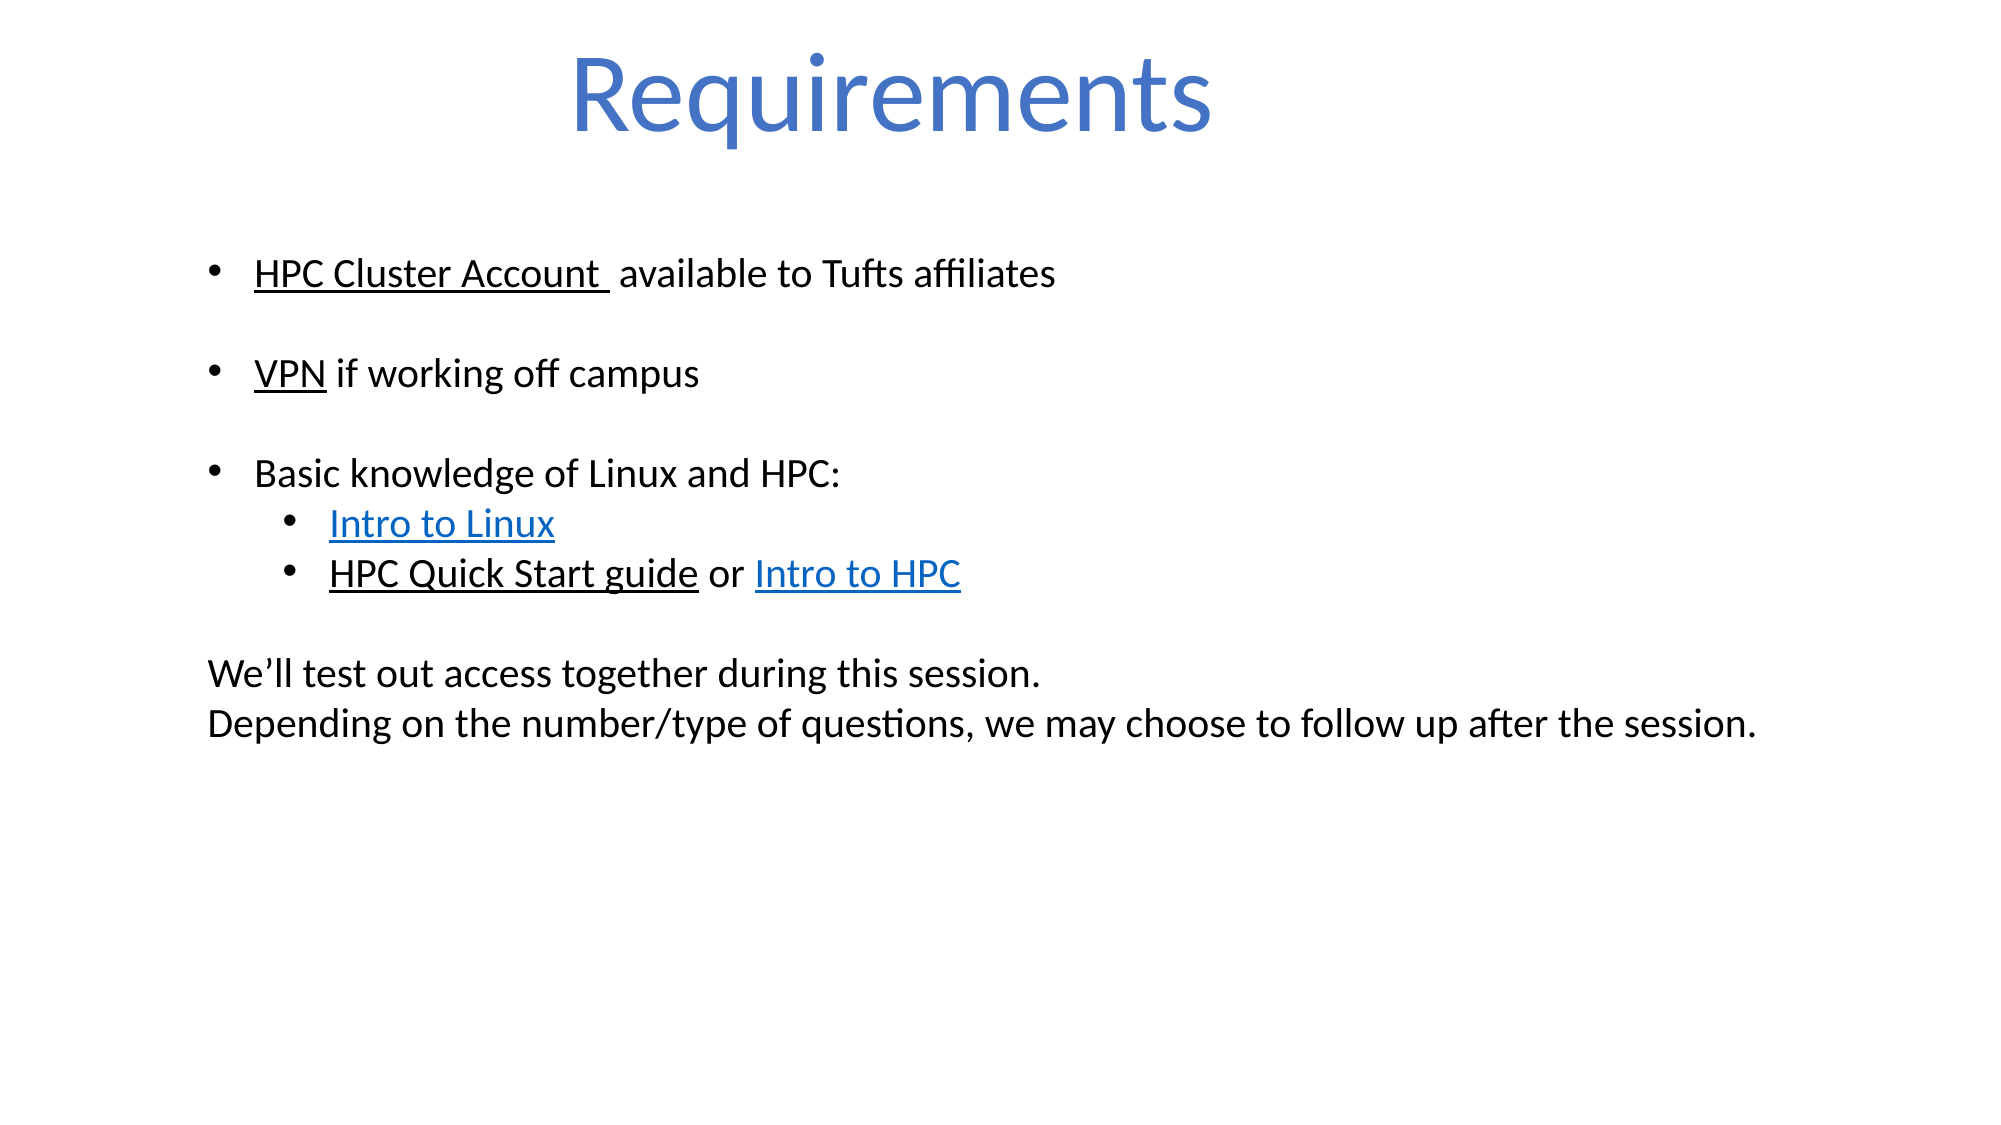

Requirements
HPC Cluster Account  available to Tufts affiliates

VPN if working off campus

Basic knowledge of Linux and HPC:
Intro to Linux
HPC Quick Start guide or Intro to HPC

We’ll test out access together during this session.
Depending on the number/type of questions, we may choose to follow up after the session.